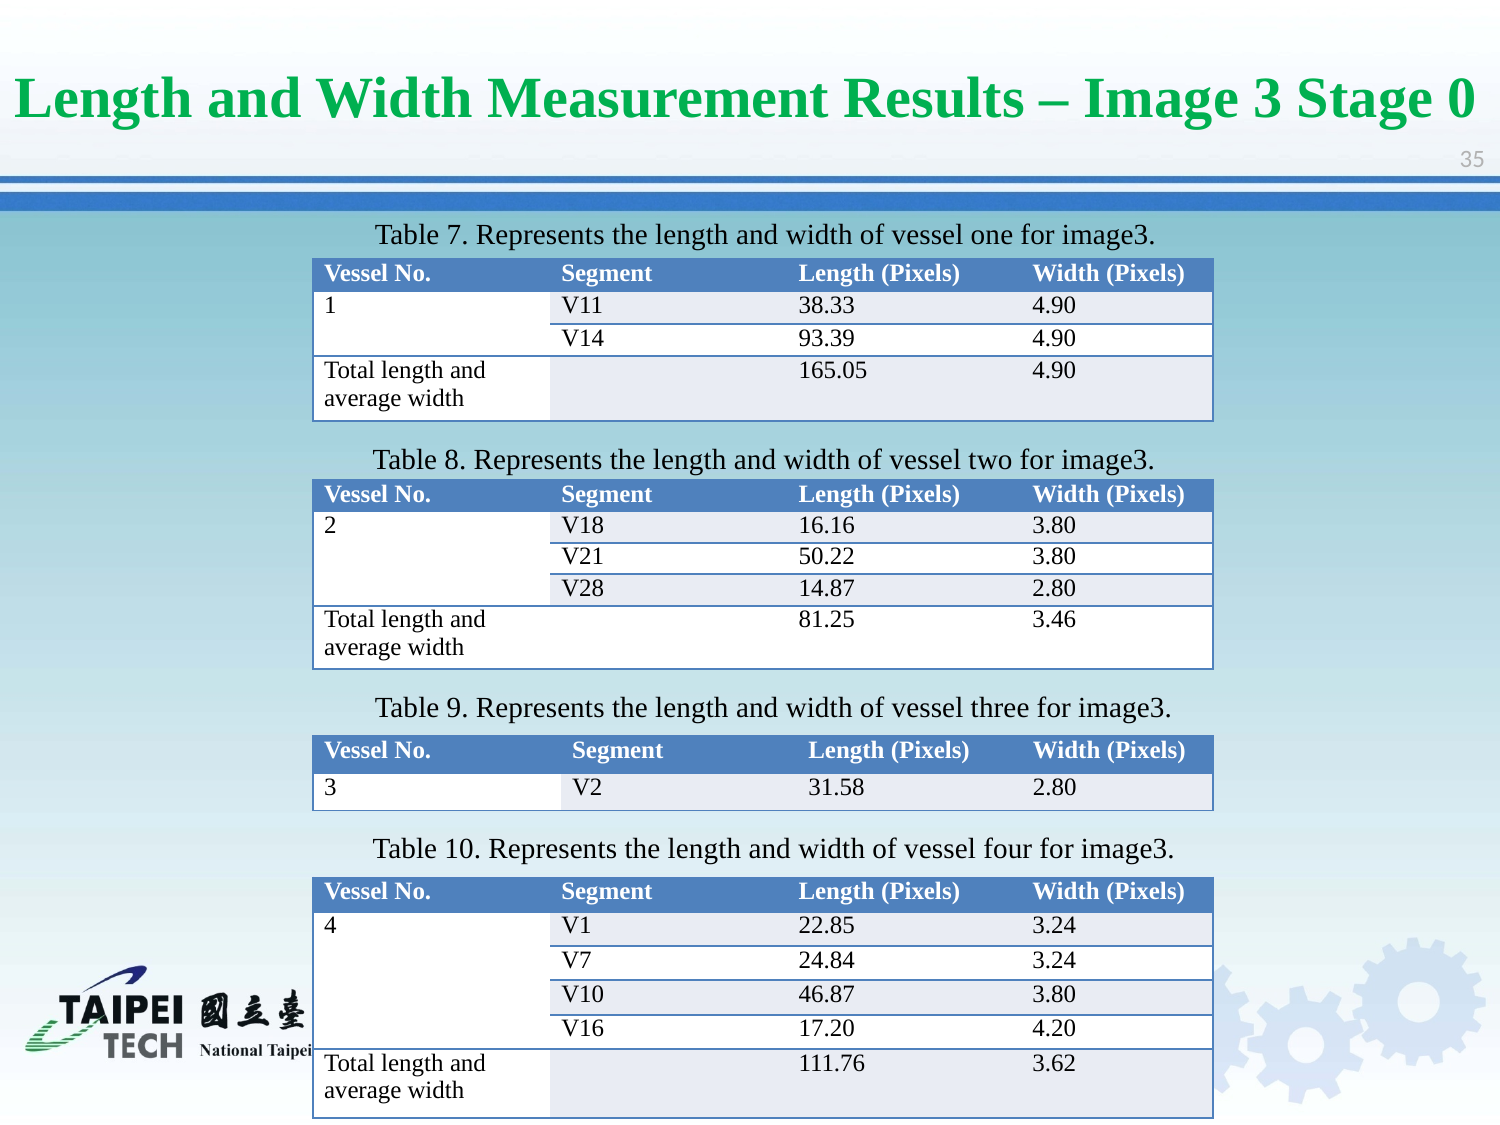

Length and Width Measurement Results – Image 3 Stage 0
35
Table 7. Represents the length and width of vessel one for image3.
| Vessel No. | Segment | Length (Pixels) | Width (Pixels) |
| --- | --- | --- | --- |
| 1 | V11 | 38.33 | 4.90 |
|  | V14 | 93.39 | 4.90 |
| Total length and average width |  | 165.05 | 4.90 |
Table 8. Represents the length and width of vessel two for image3.
| Vessel No. | Segment | Length (Pixels) | Width (Pixels) |
| --- | --- | --- | --- |
| 2 | V18 | 16.16 | 3.80 |
|  | V21 | 50.22 | 3.80 |
|  | V28 | 14.87 | 2.80 |
| Total length and average width |  | 81.25 | 3.46 |
Table 9. Represents the length and width of vessel three for image3.
| Vessel No. | Segment | Length (Pixels) | Width (Pixels) |
| --- | --- | --- | --- |
| 3 | V2 | 31.58 | 2.80 |
Table 10. Represents the length and width of vessel four for image3.
| Vessel No. | Segment | Length (Pixels) | Width (Pixels) |
| --- | --- | --- | --- |
| 4 | V1 | 22.85 | 3.24 |
|  | V7 | 24.84 | 3.24 |
|  | V10 | 46.87 | 3.80 |
|  | V16 | 17.20 | 4.20 |
| Total length and average width |  | 111.76 | 3.62 |